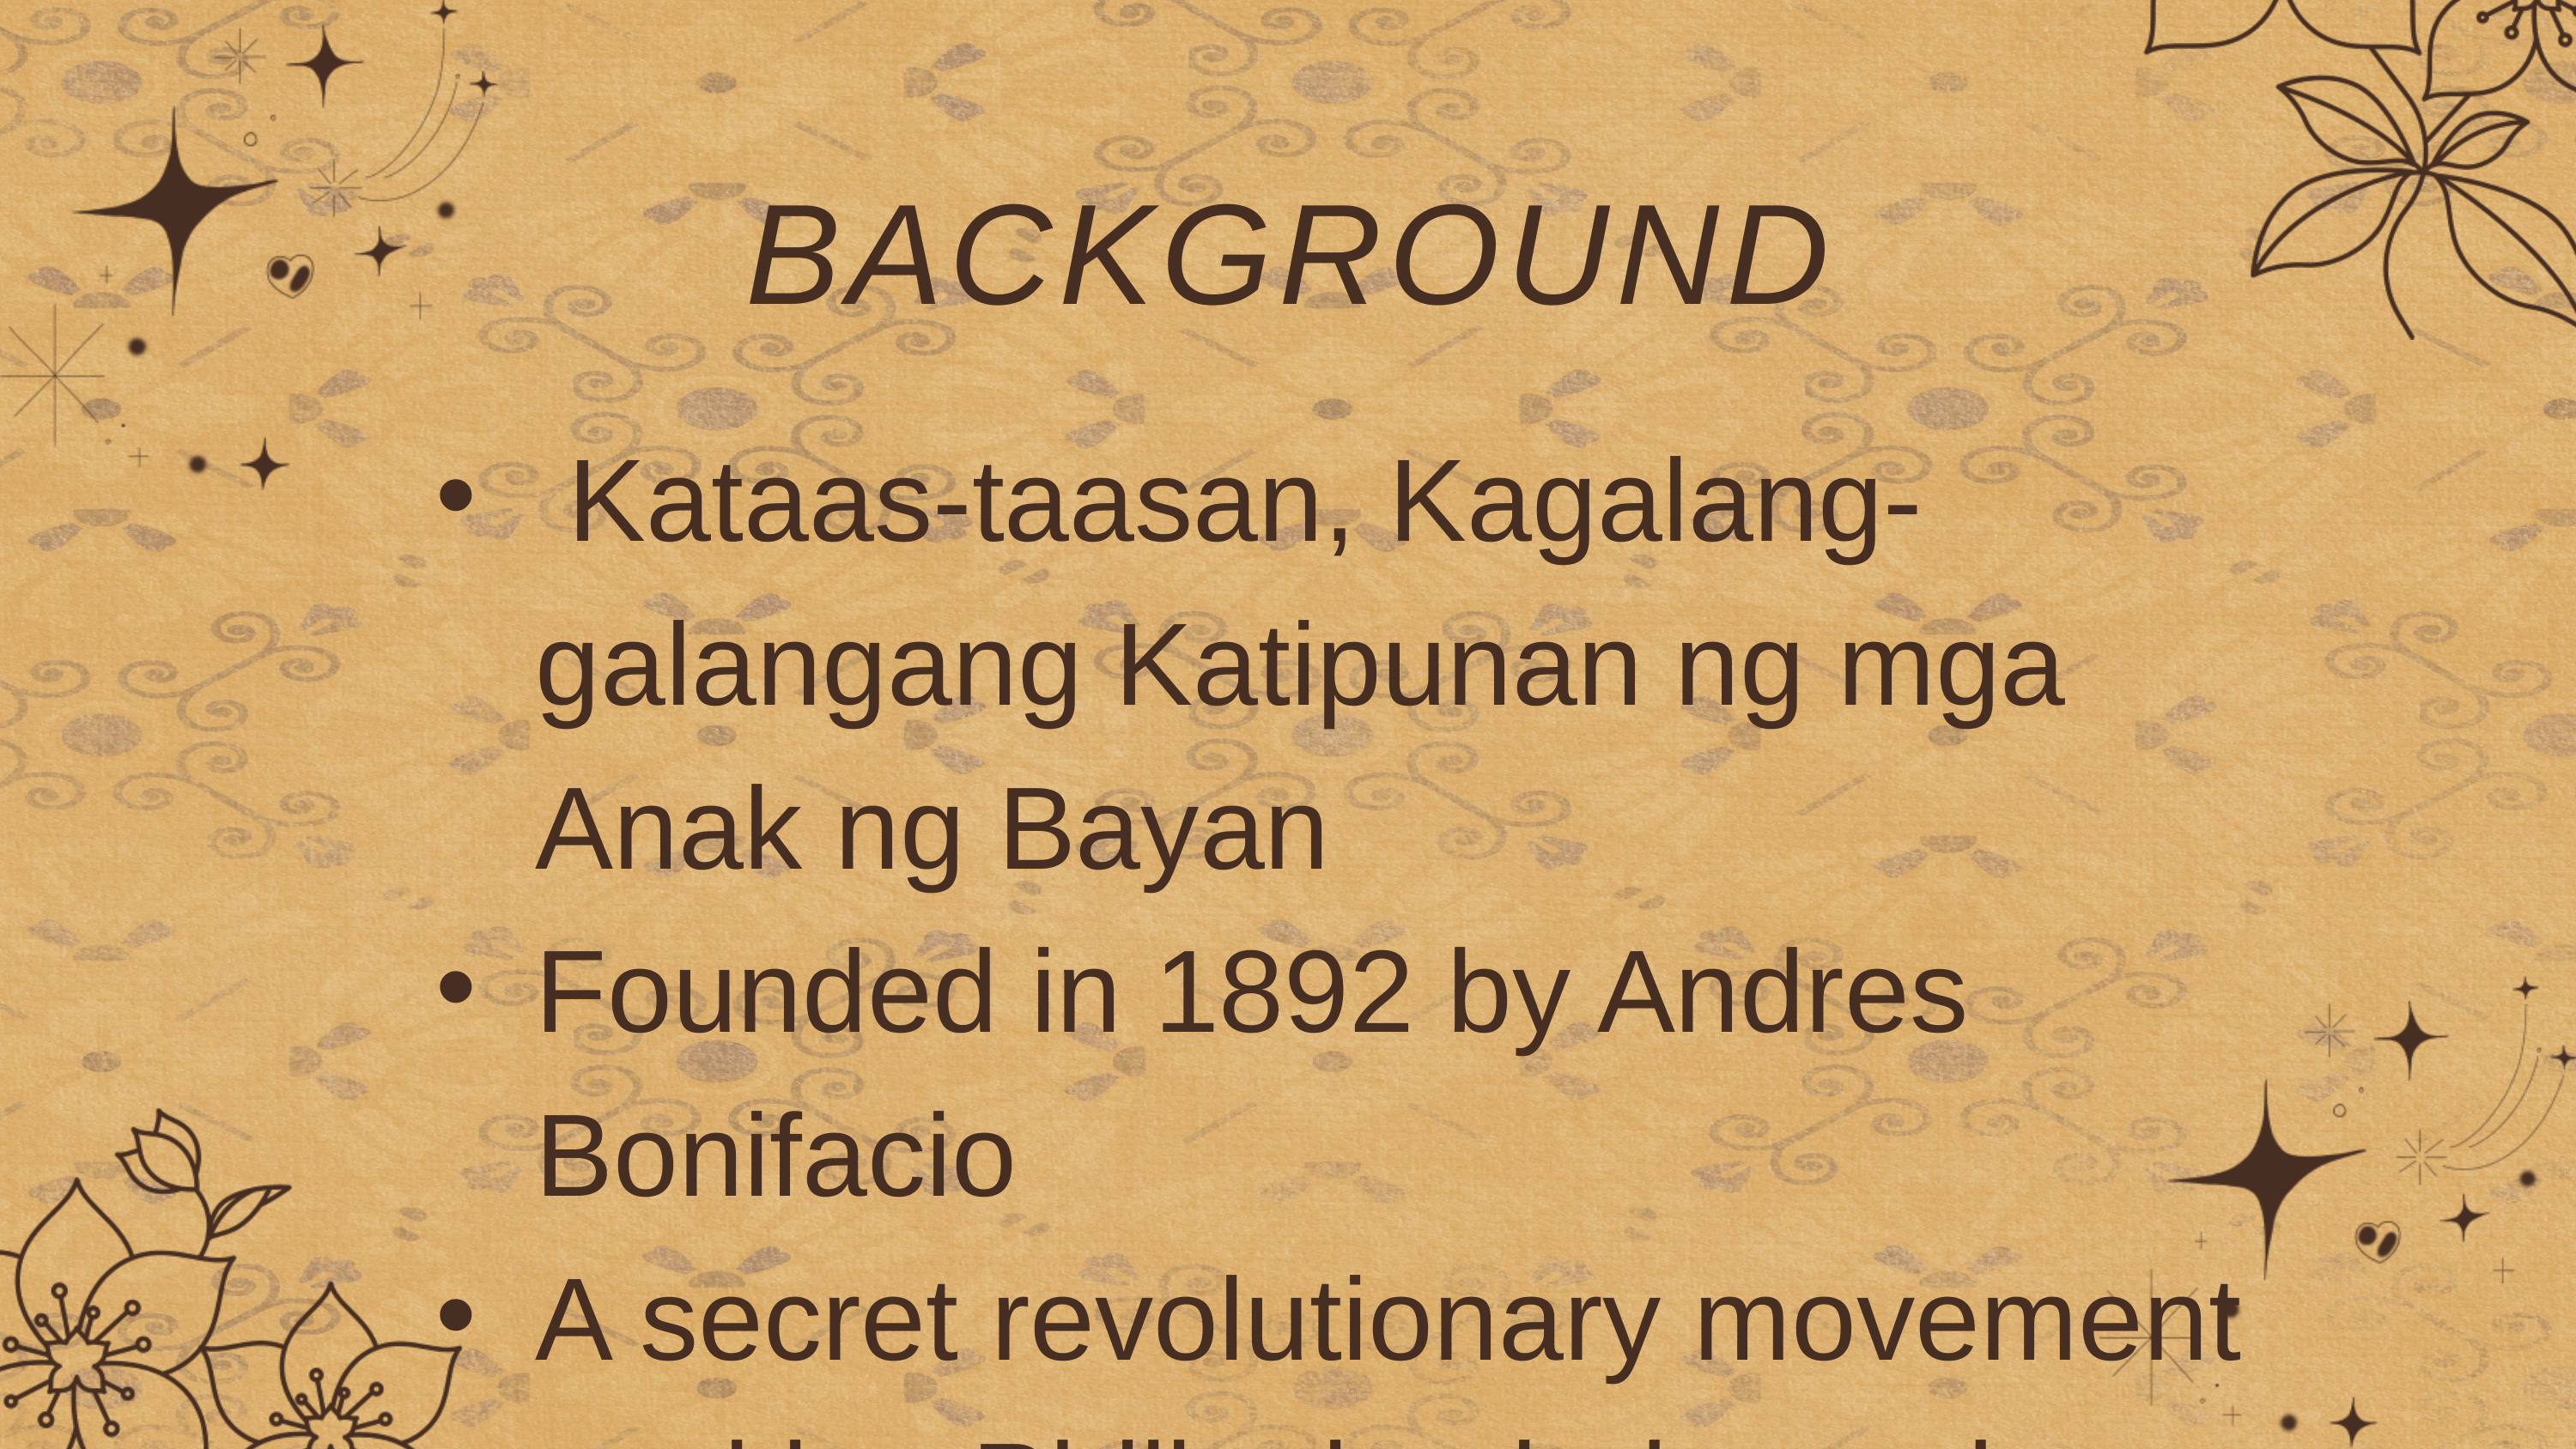

BACKGROUND
 Kataas-taasan, Kagalang-galangang Katipunan ng mga Anak ng Bayan
Founded in 1892 by Andres Bonifacio
A secret revolutionary movement seeking Philippine independence